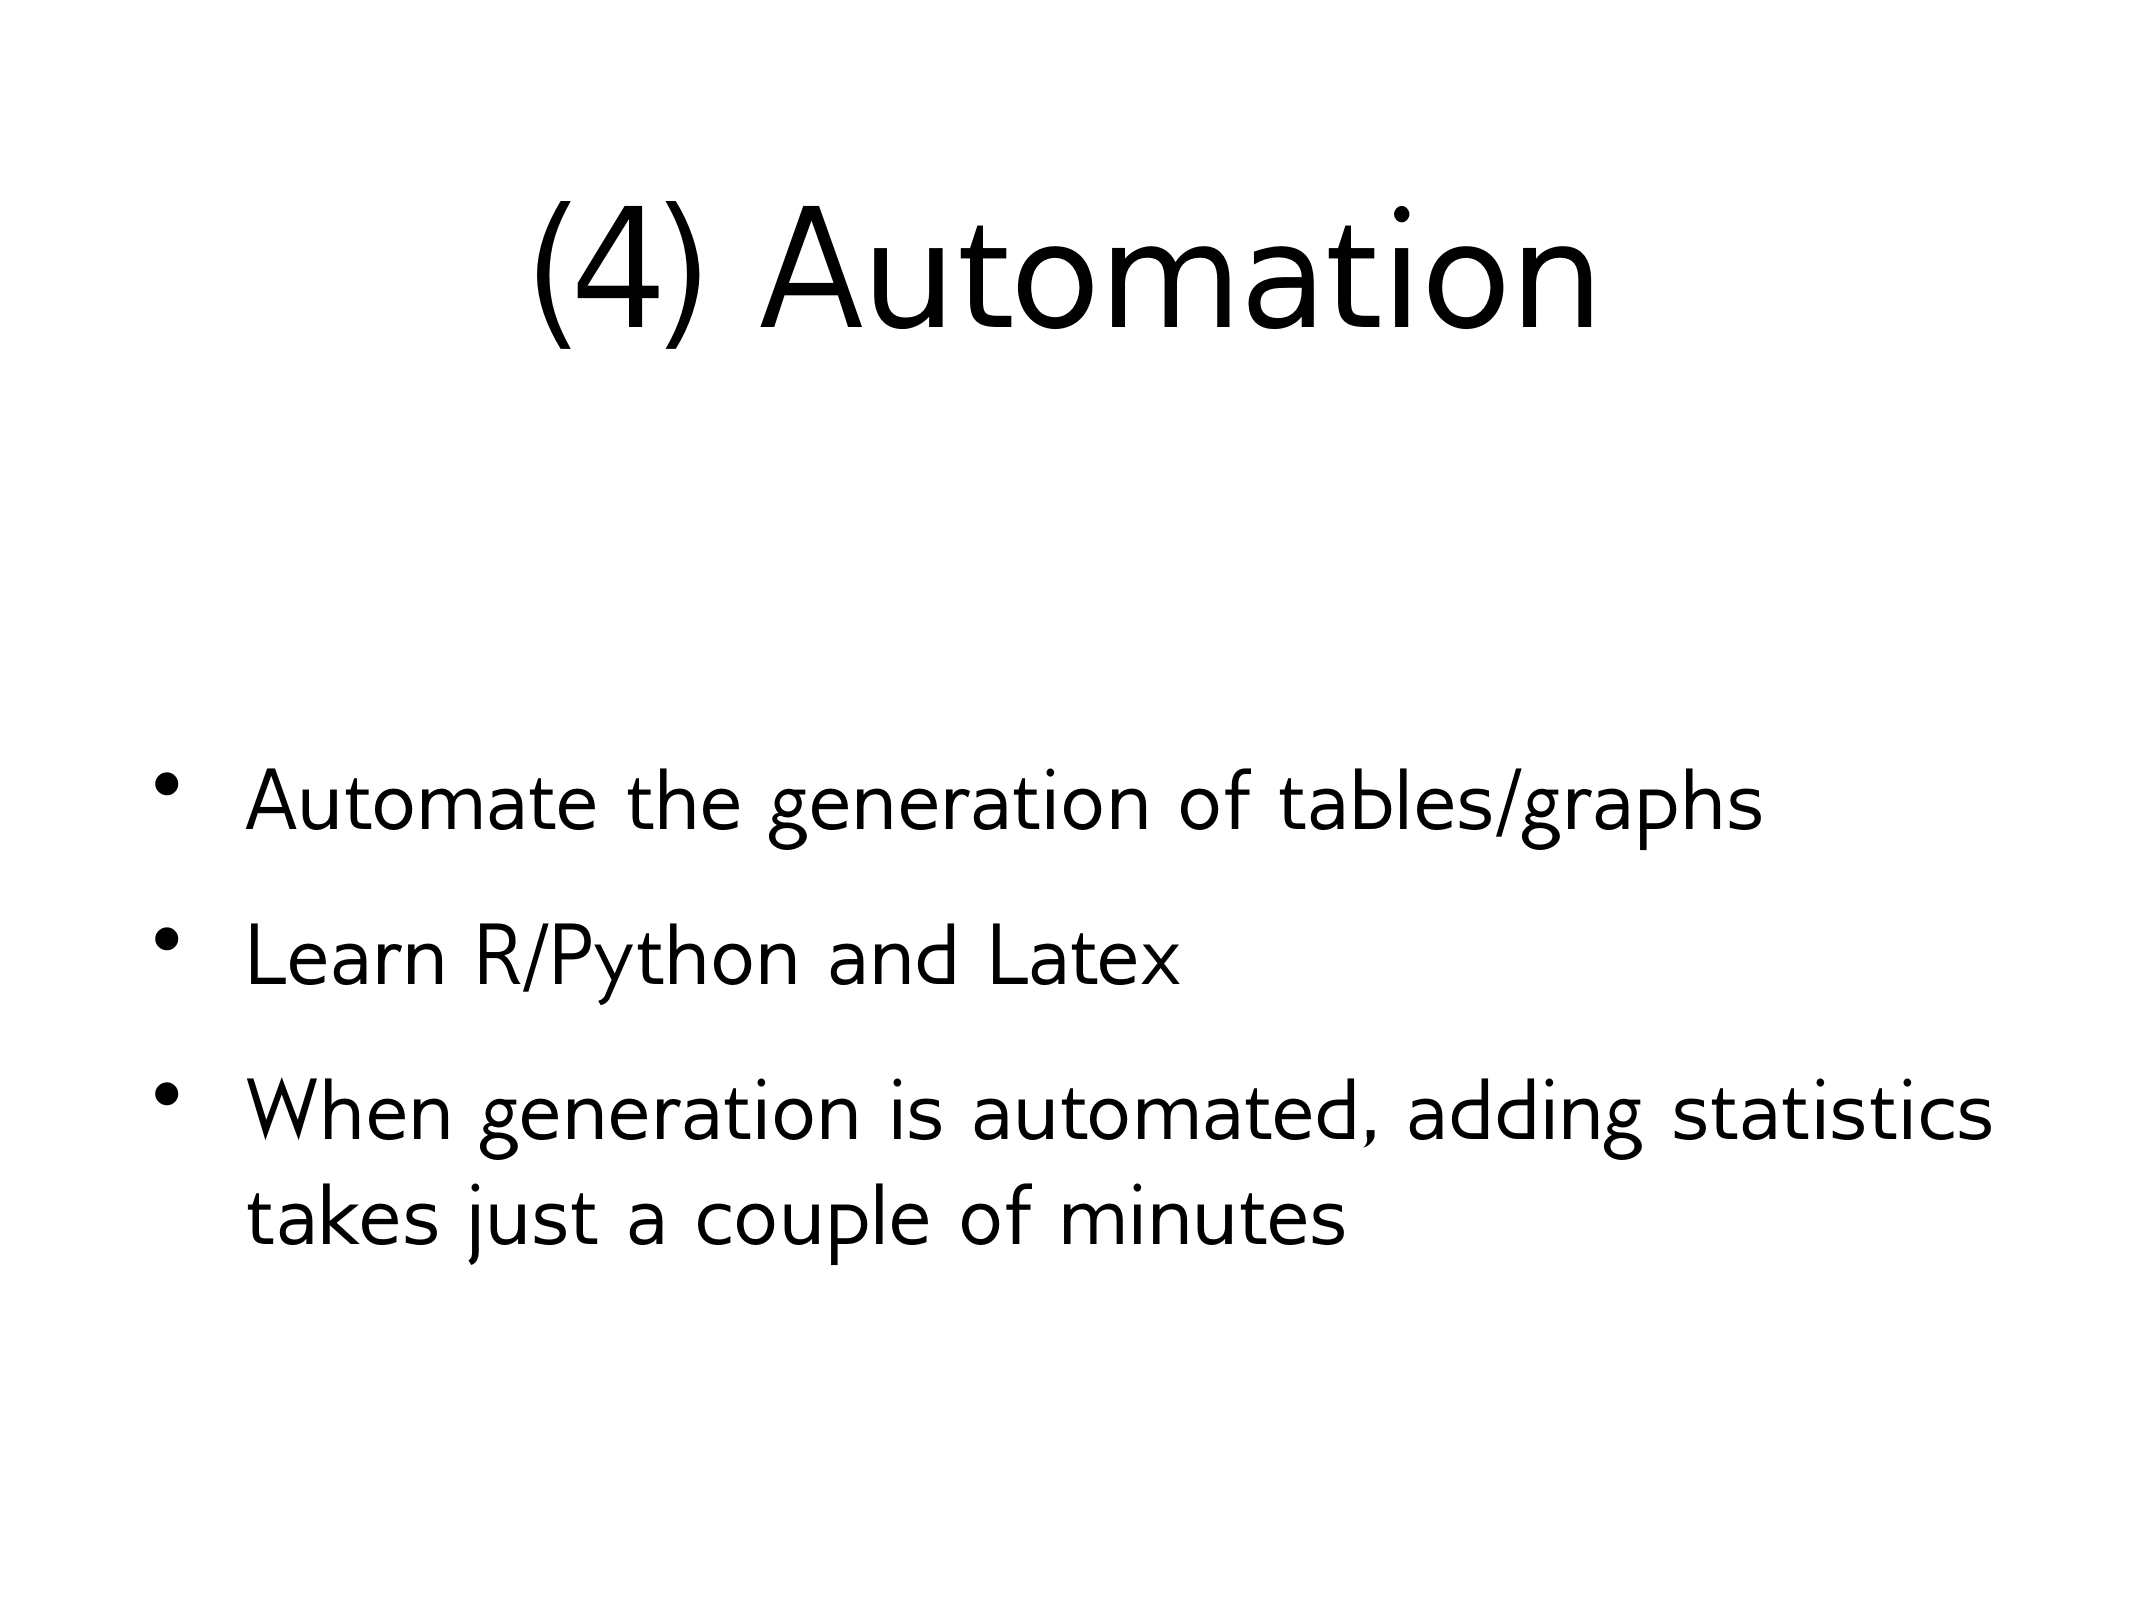

# (4) Automation
Automate the generation of tables/graphs
Learn R/Python and Latex
When generation is automated, adding statistics takes just a couple of minutes